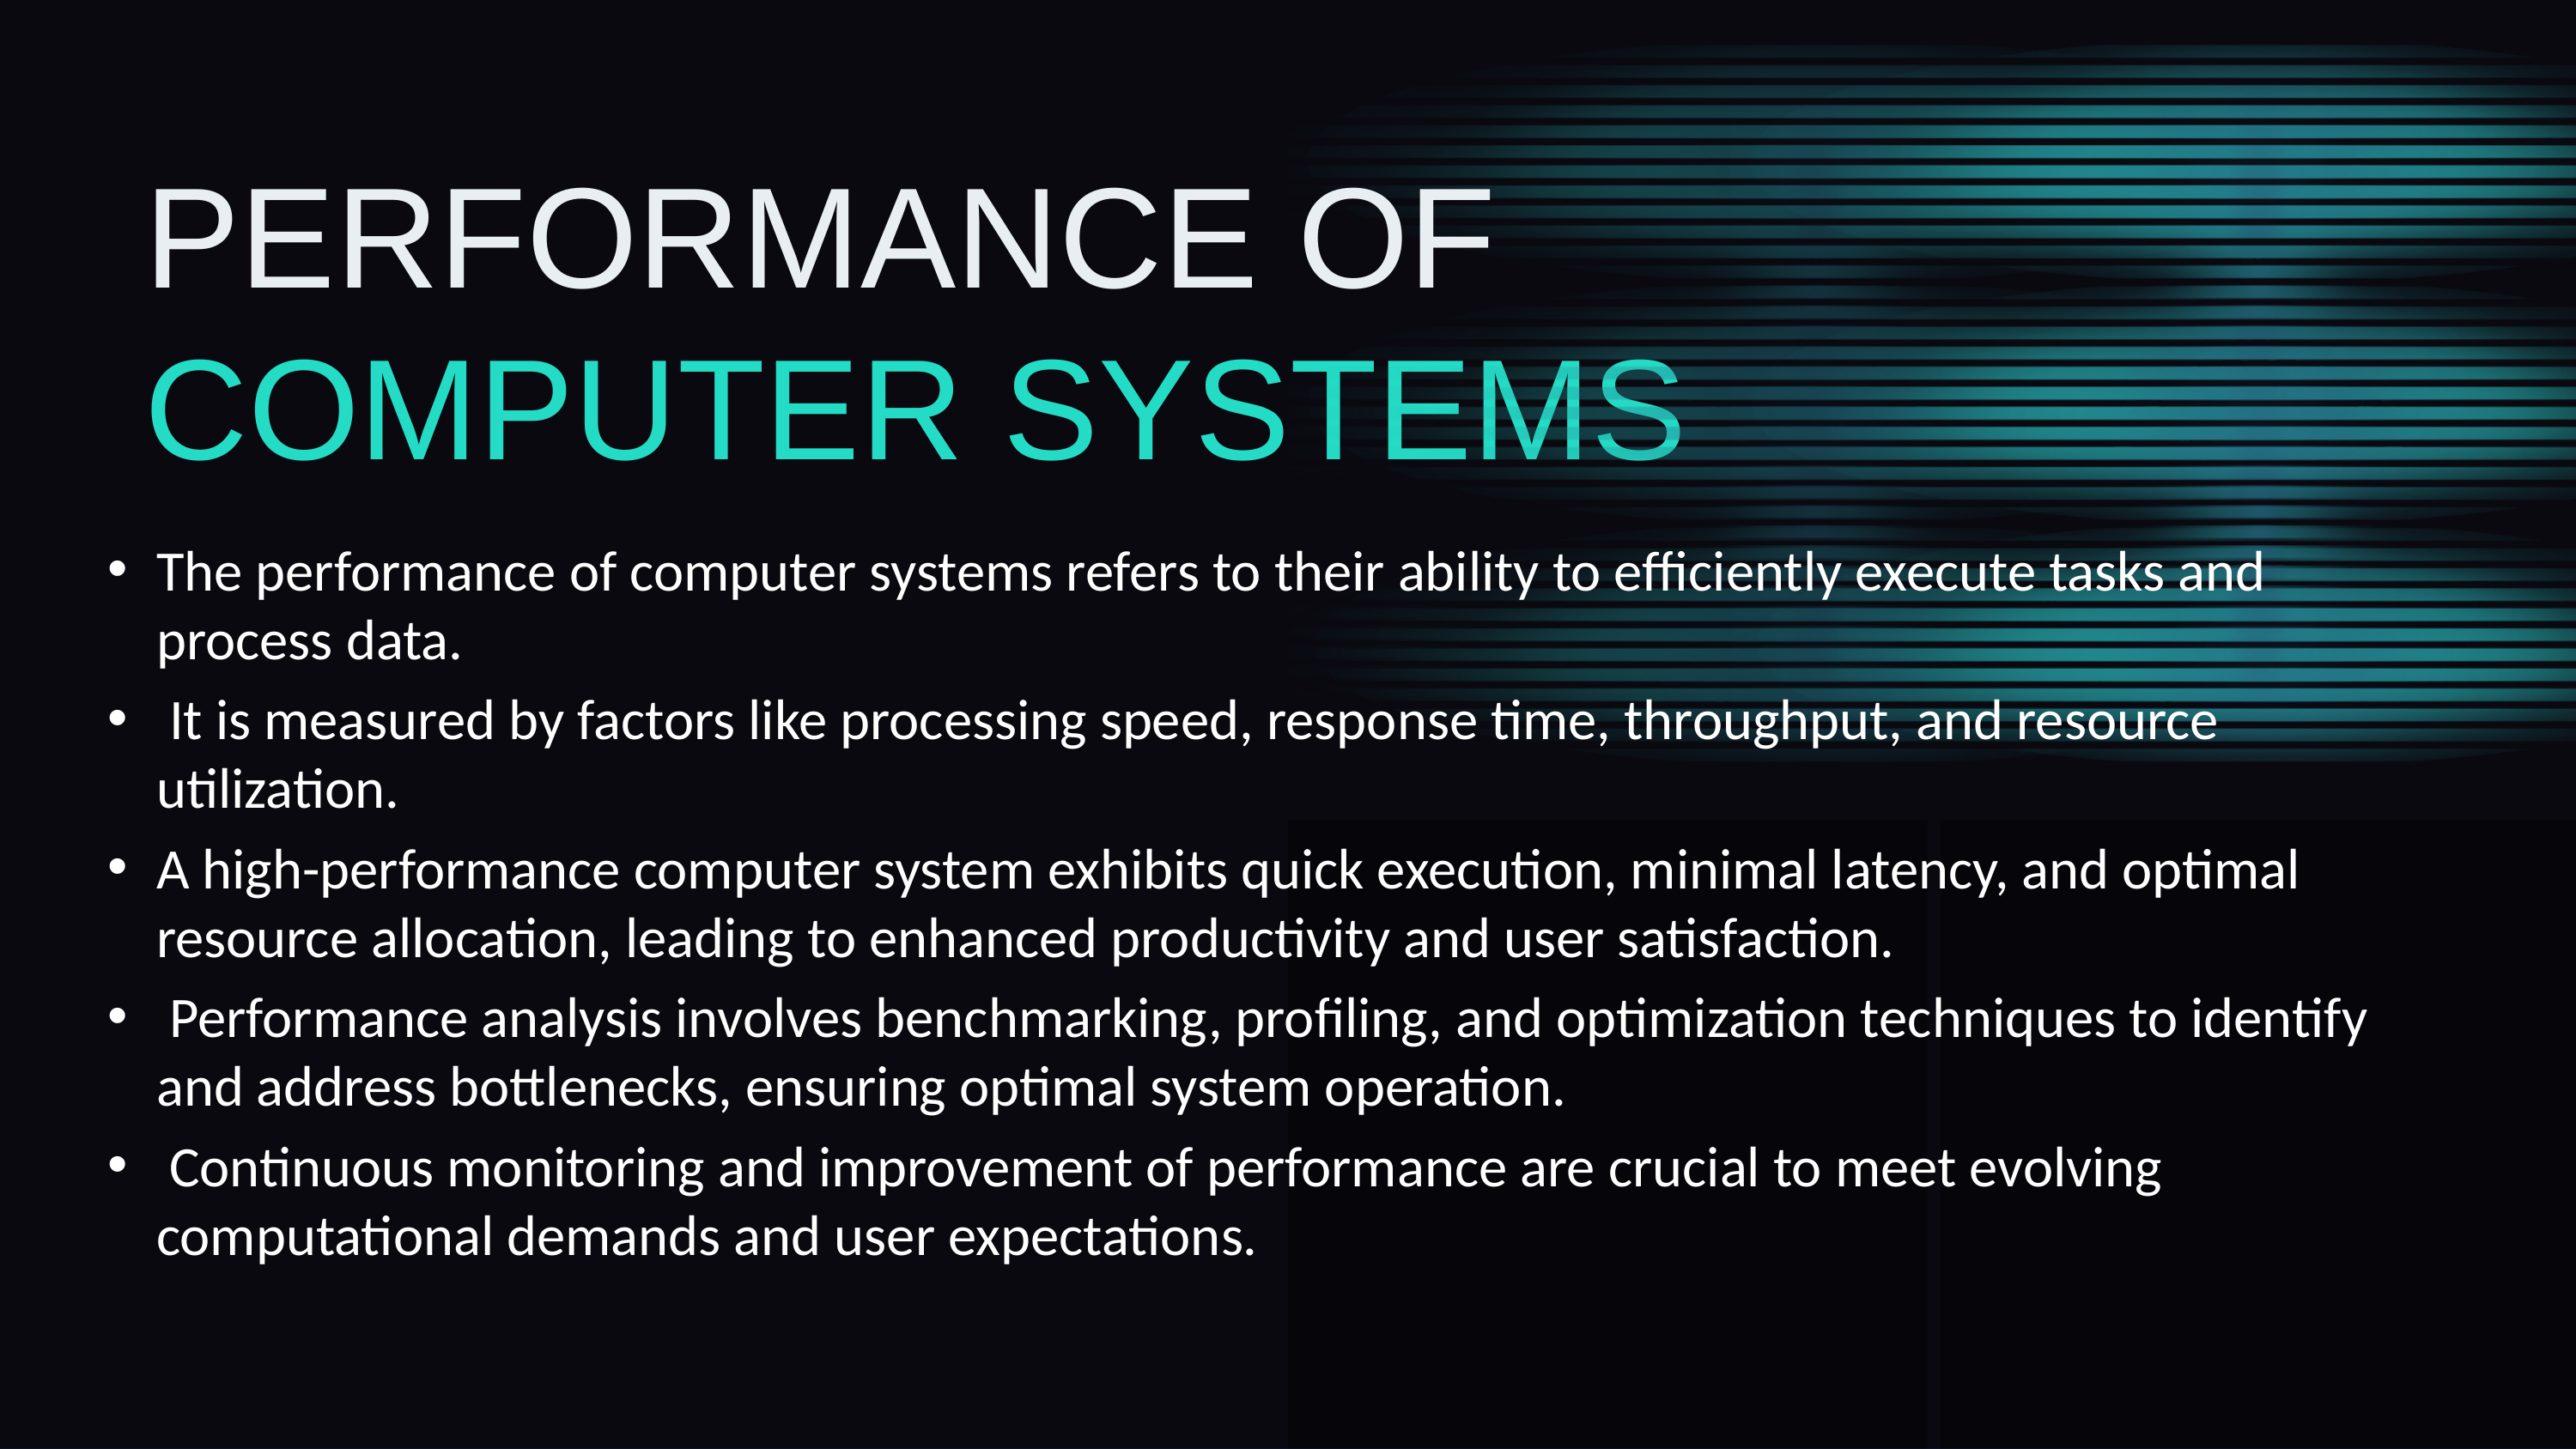

PERFORMANCE OF
COMPUTER SYSTEMS
The performance of computer systems refers to their ability to efficiently execute tasks and process data.
 It is measured by factors like processing speed, response time, throughput, and resource utilization.
A high-performance computer system exhibits quick execution, minimal latency, and optimal resource allocation, leading to enhanced productivity and user satisfaction.
 Performance analysis involves benchmarking, profiling, and optimization techniques to identify and address bottlenecks, ensuring optimal system operation.
 Continuous monitoring and improvement of performance are crucial to meet evolving computational demands and user expectations.